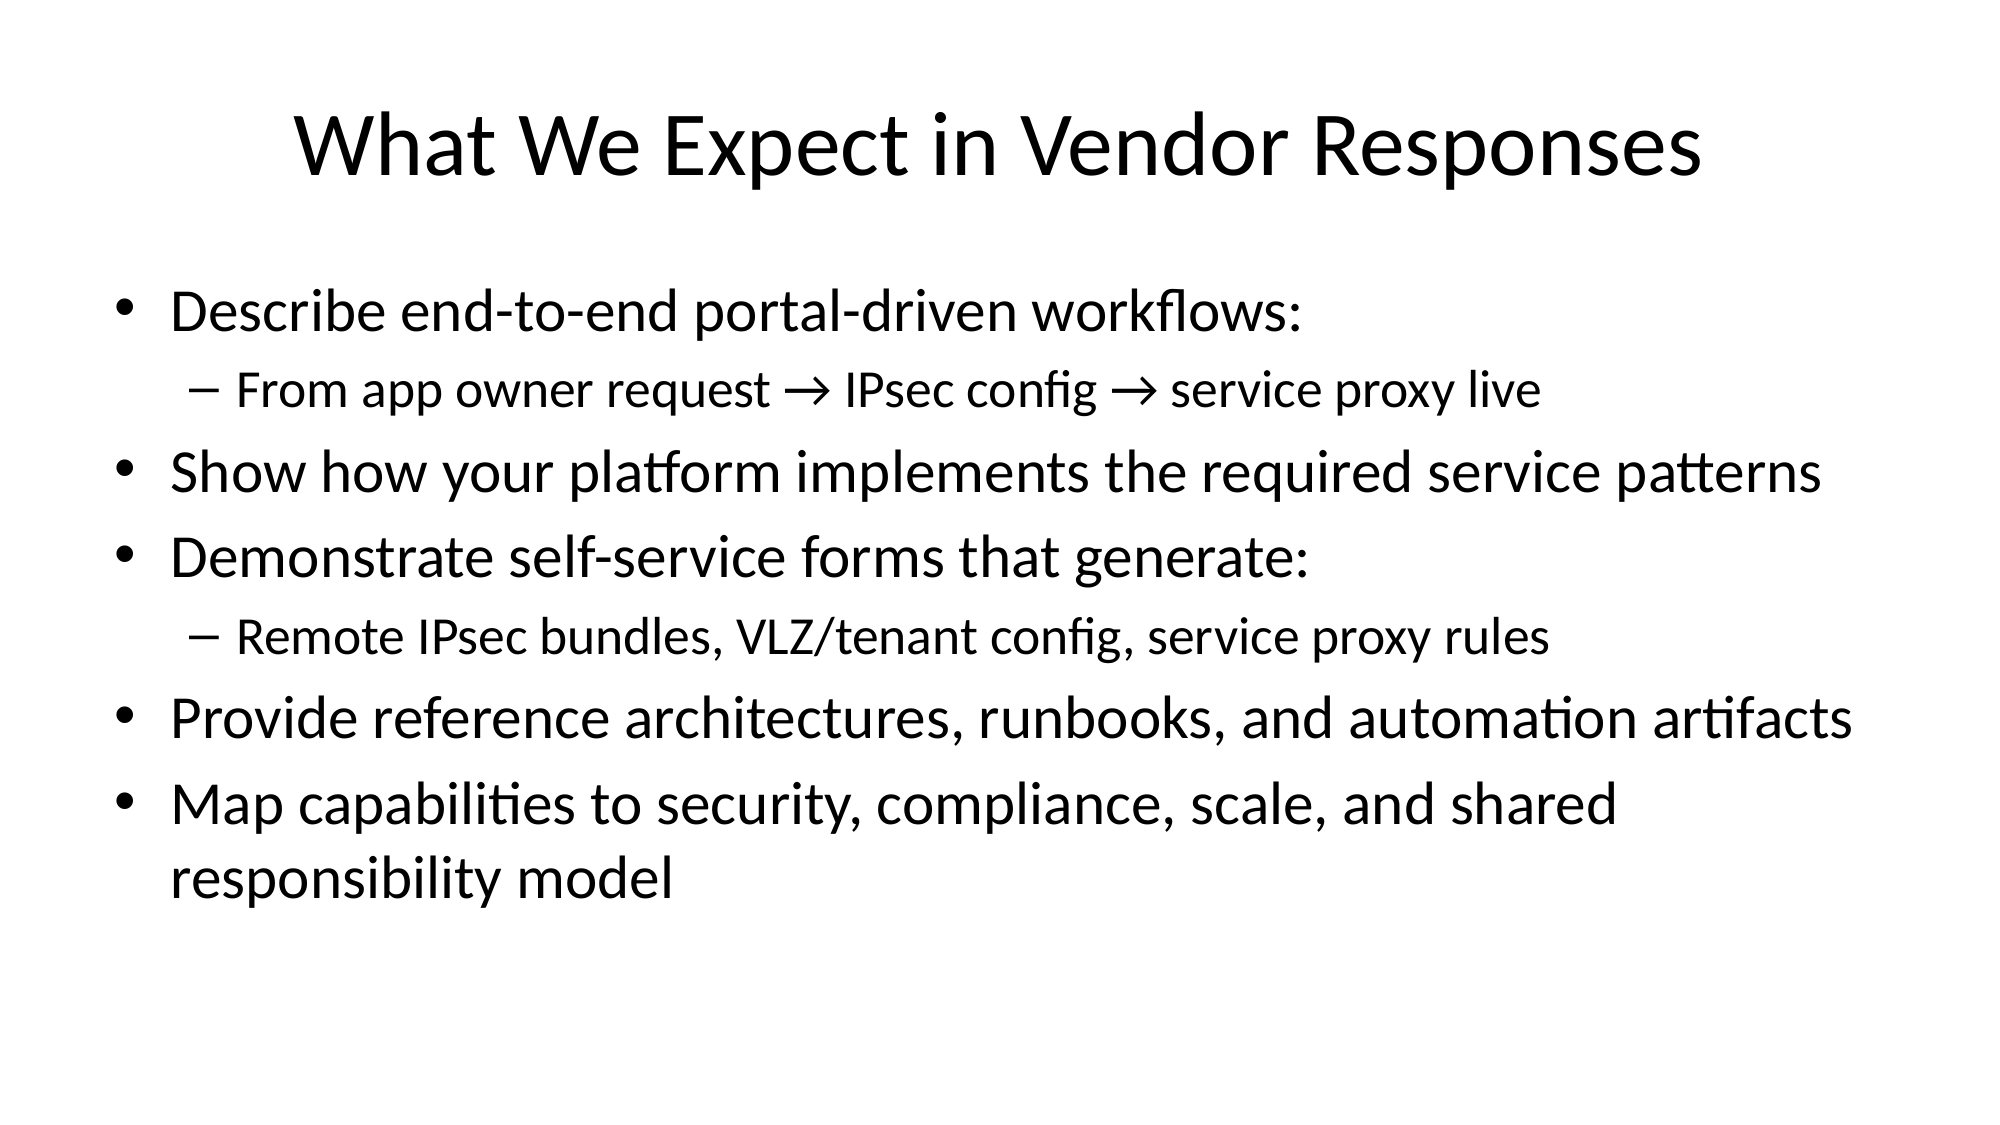

# What We Expect in Vendor Responses
Describe end-to-end portal-driven workflows:
From app owner request → IPsec config → service proxy live
Show how your platform implements the required service patterns
Demonstrate self-service forms that generate:
Remote IPsec bundles, VLZ/tenant config, service proxy rules
Provide reference architectures, runbooks, and automation artifacts
Map capabilities to security, compliance, scale, and shared responsibility model